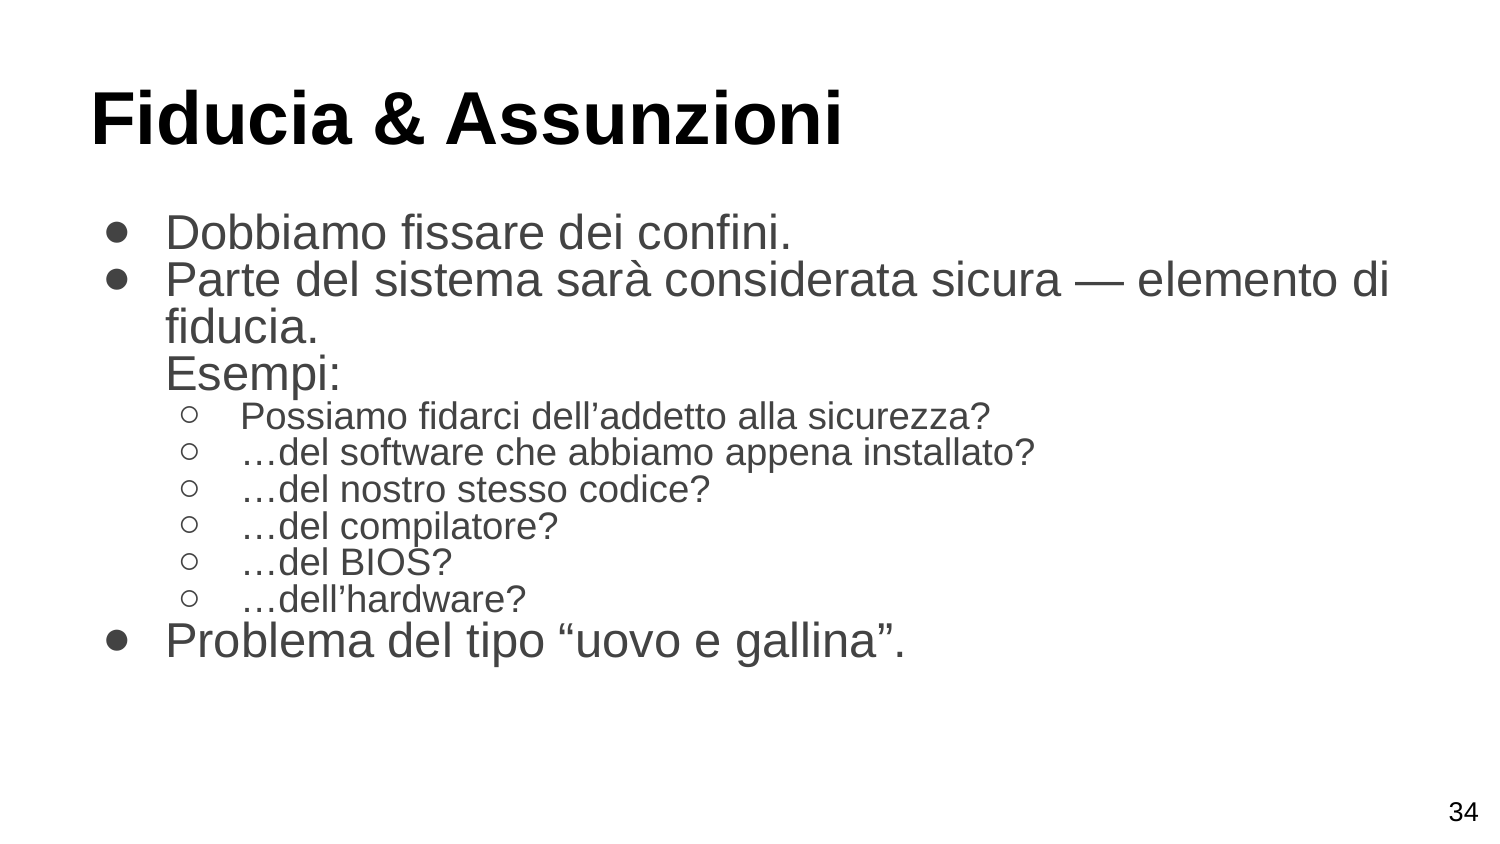

# Fiducia & Assunzioni
Dobbiamo fissare dei confini.
Parte del sistema sarà considerata sicura — elemento di fiducia.
Esempi:
Possiamo fidarci dell’addetto alla sicurezza?
…del software che abbiamo appena installato?
…del nostro stesso codice?
…del compilatore?
…del BIOS?
…dell’hardware?
Problema del tipo “uovo e gallina”.
34